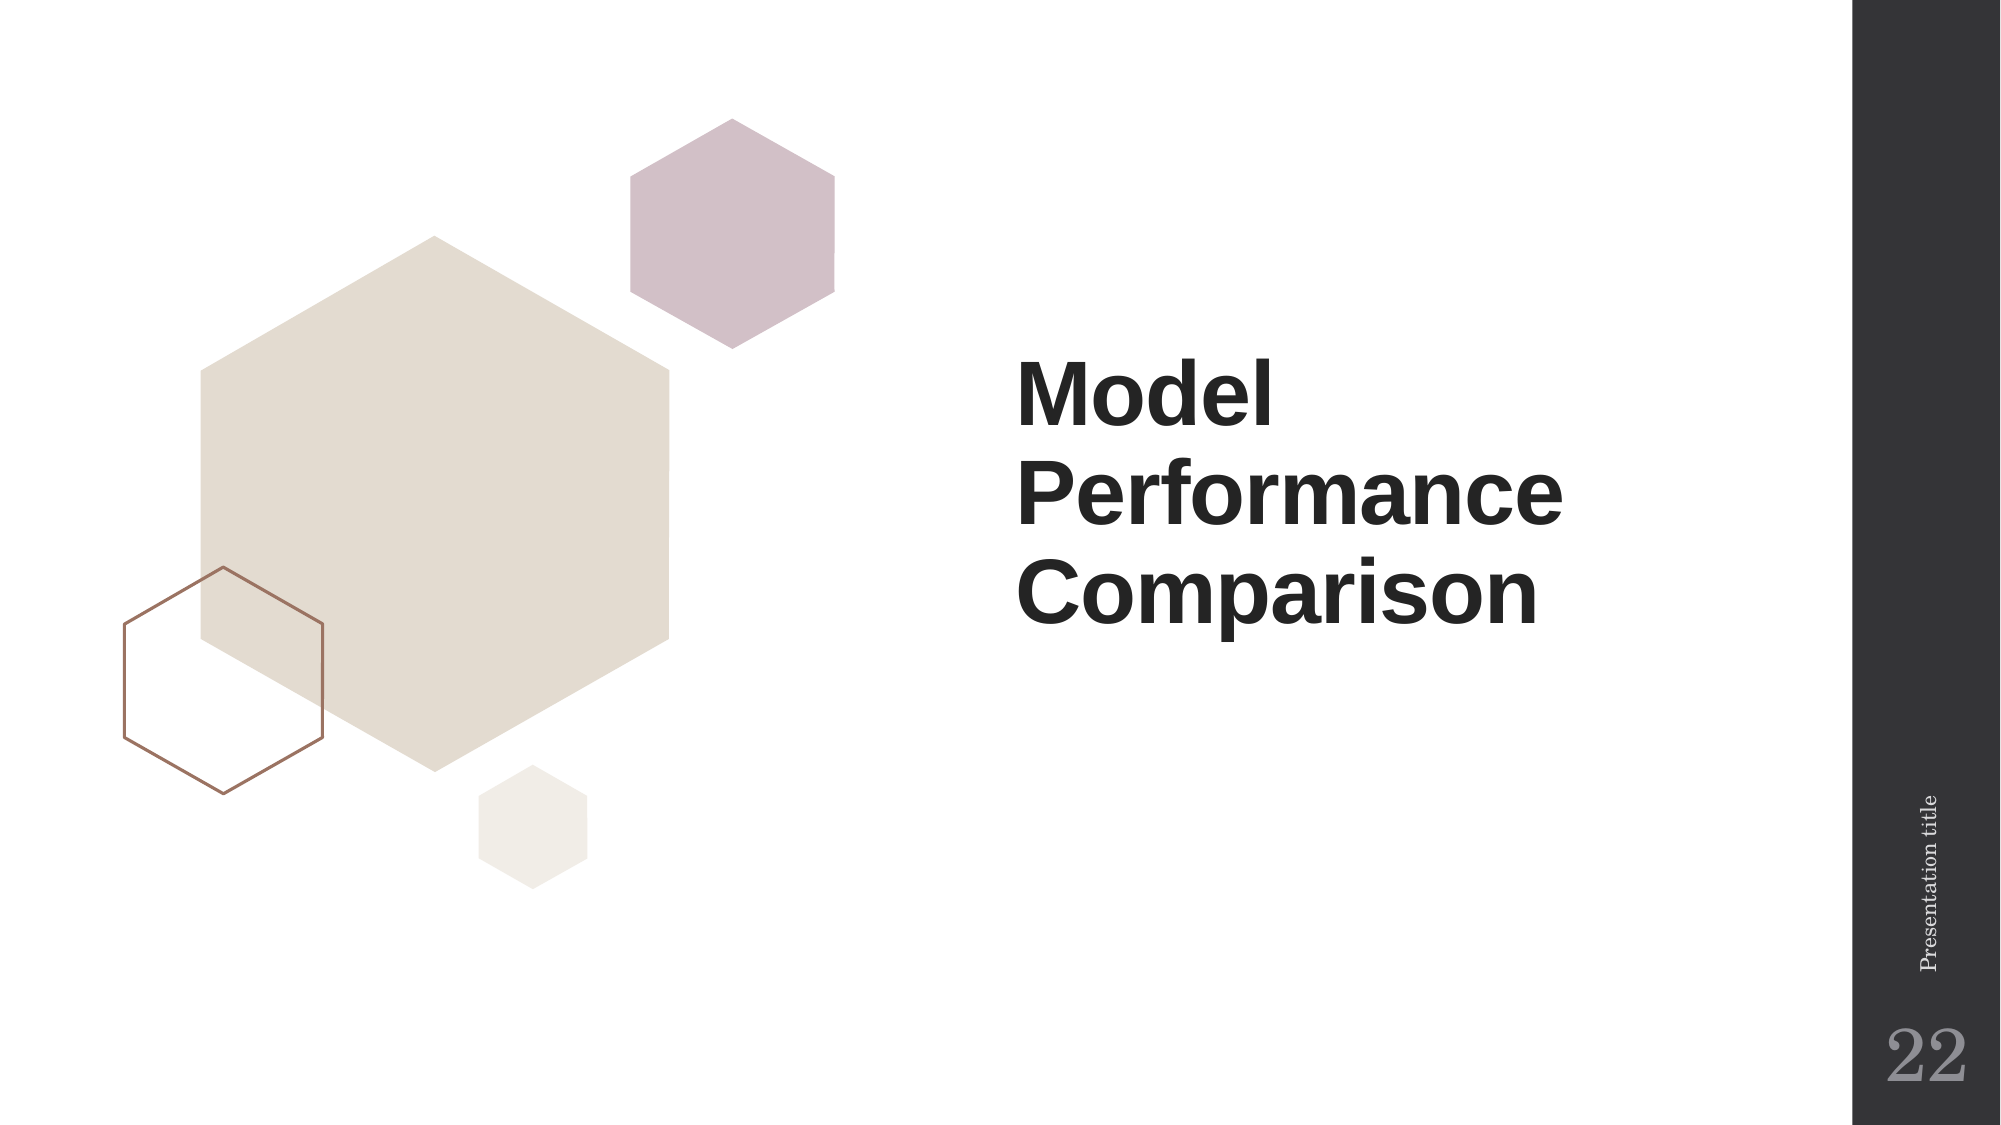

# Model Performance Comparison
Presentation title
22